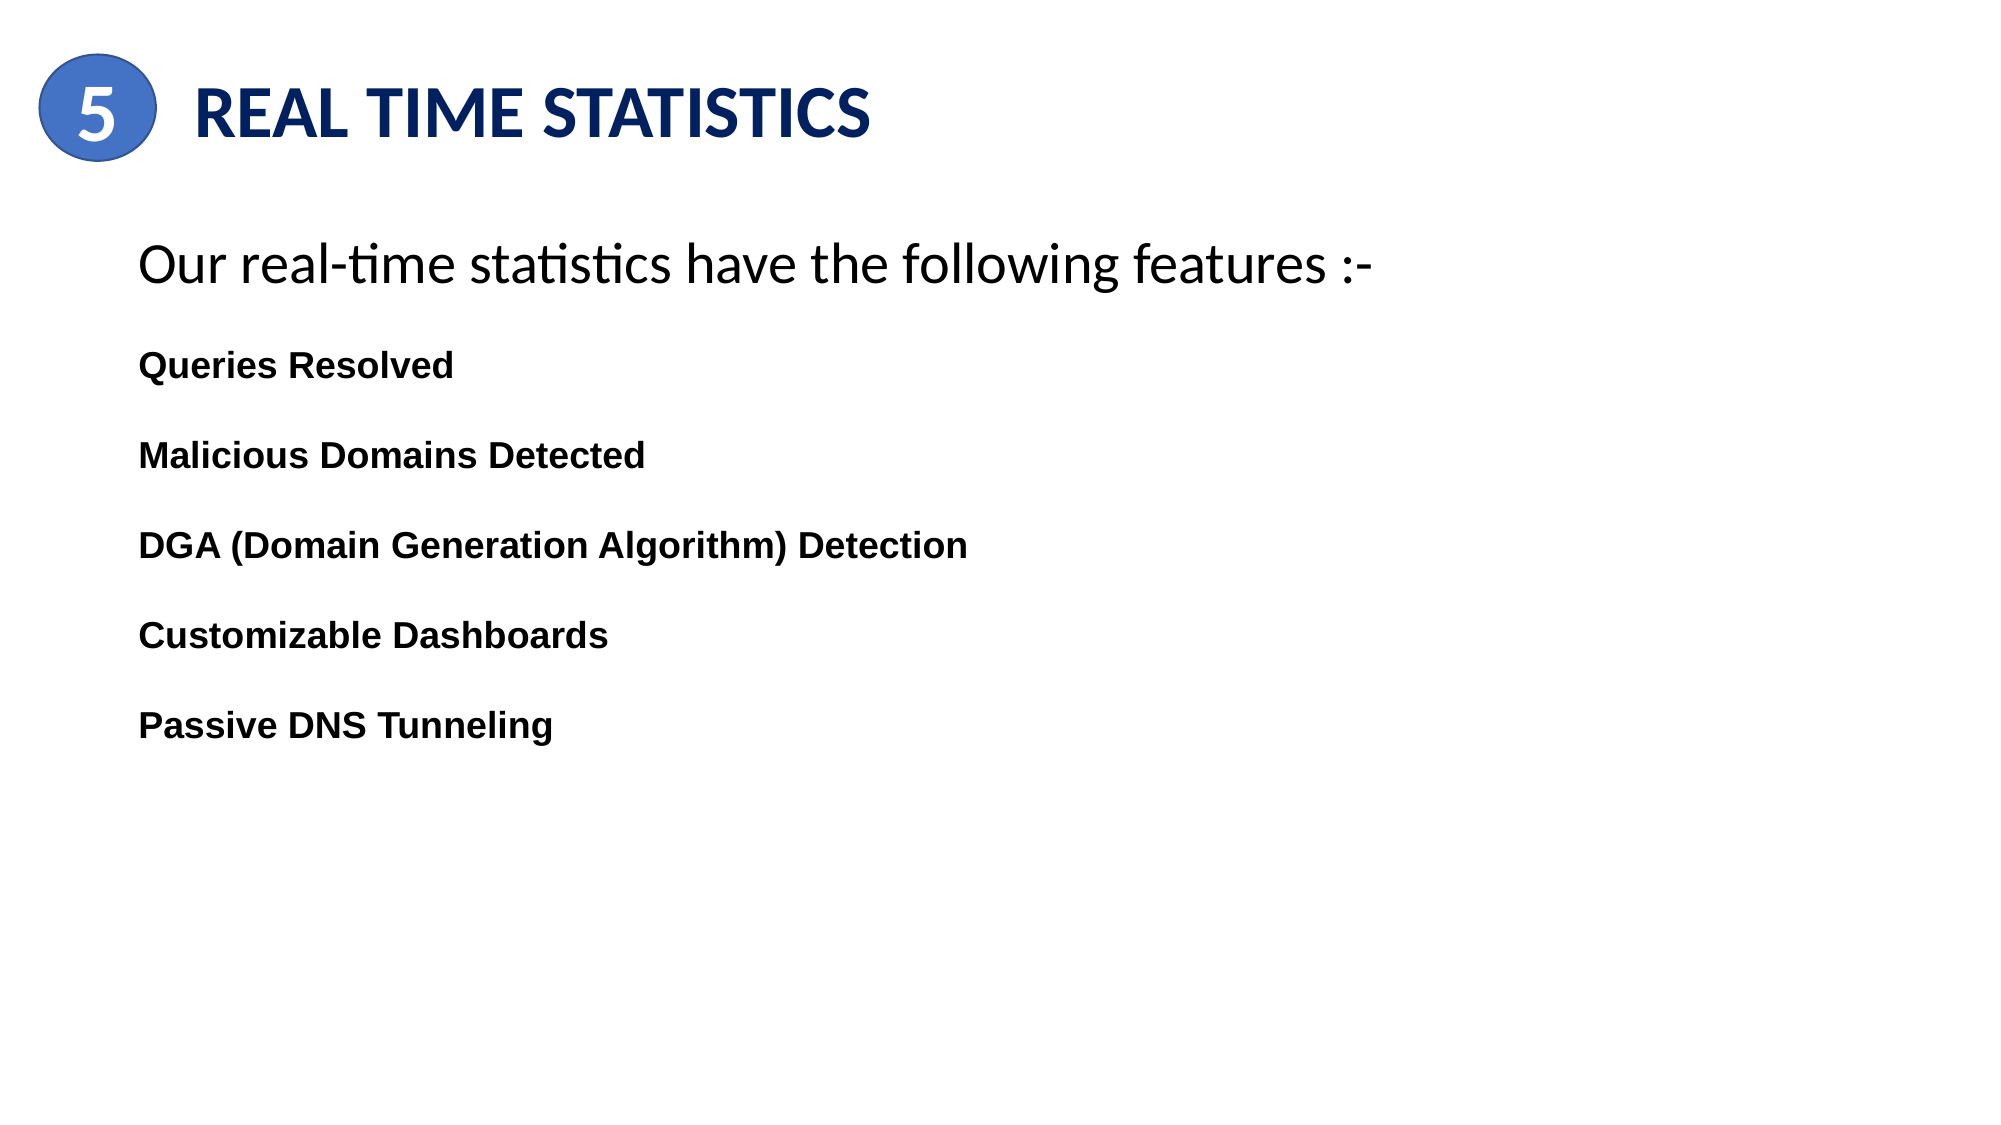

5
REAL TIME STATISTICS
Our real-time statistics have the following features :-

Queries Resolved

Malicious Domains Detected

DGA (Domain Generation Algorithm) Detection

Customizable Dashboards
Passive DNS Tunneling